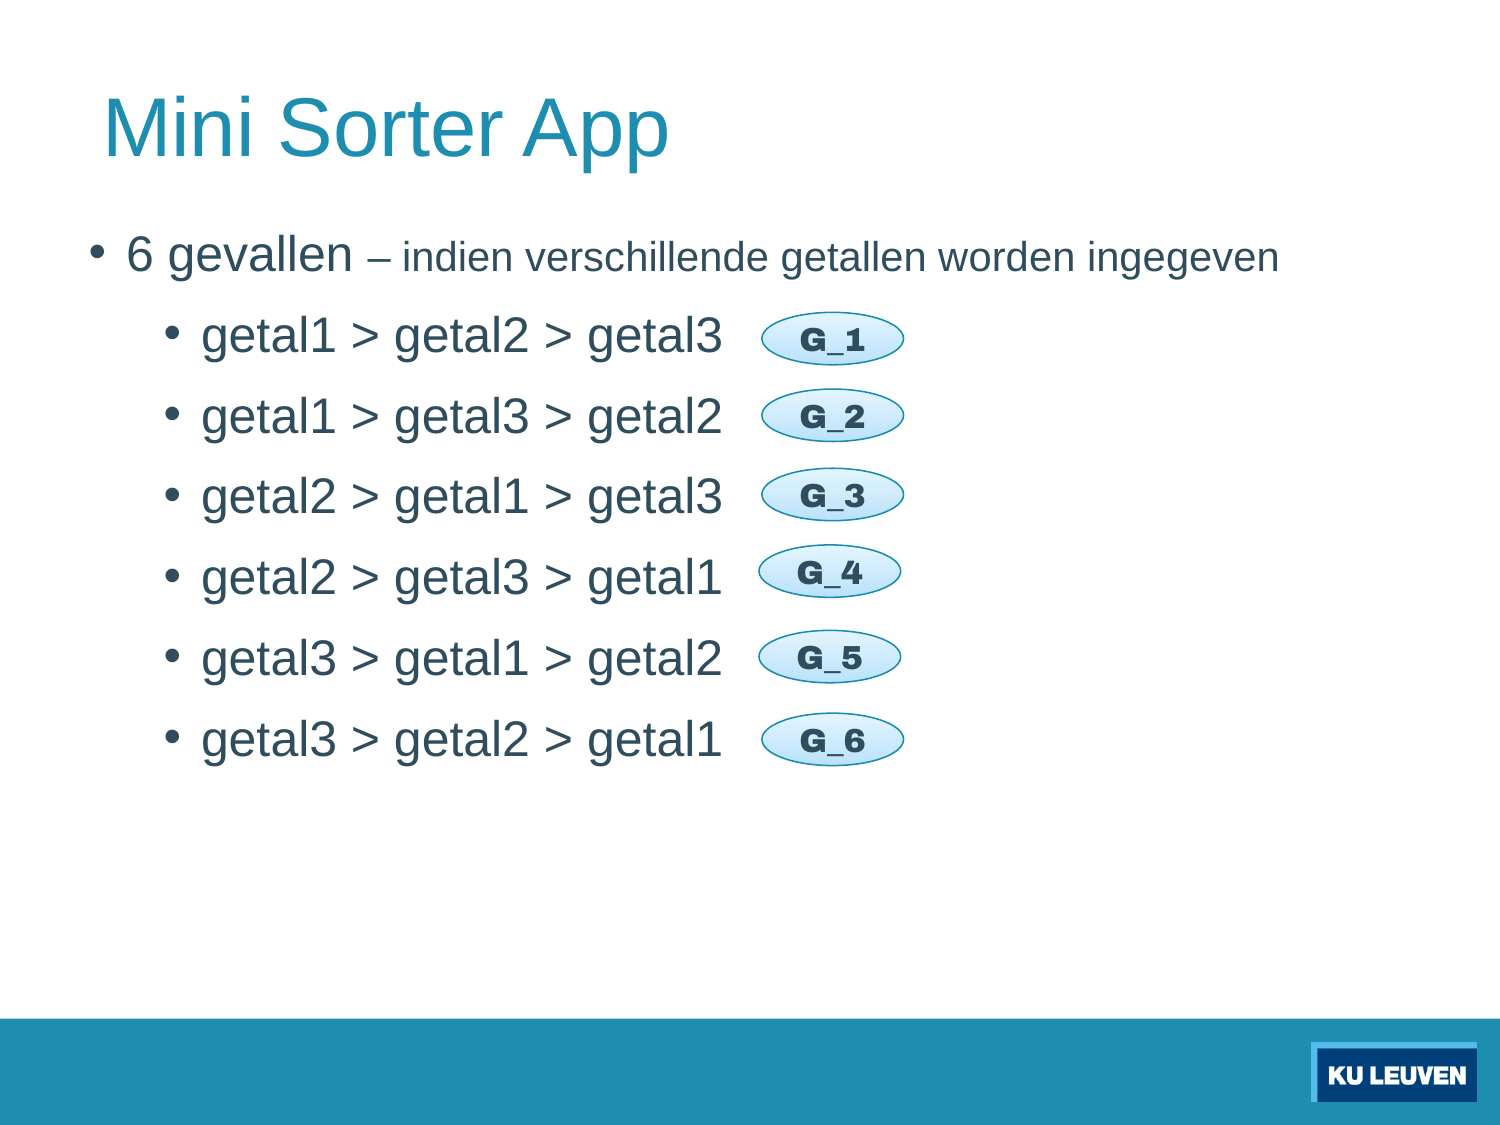

# Mini Sorter App
6 gevallen – indien verschillende getallen worden ingegeven
getal1 > getal2 > getal3
getal1 > getal3 > getal2
getal2 > getal1 > getal3
getal2 > getal3 > getal1
getal3 > getal1 > getal2
getal3 > getal2 > getal1

G_1
G_2
G_3
G_4
G_5
G_6